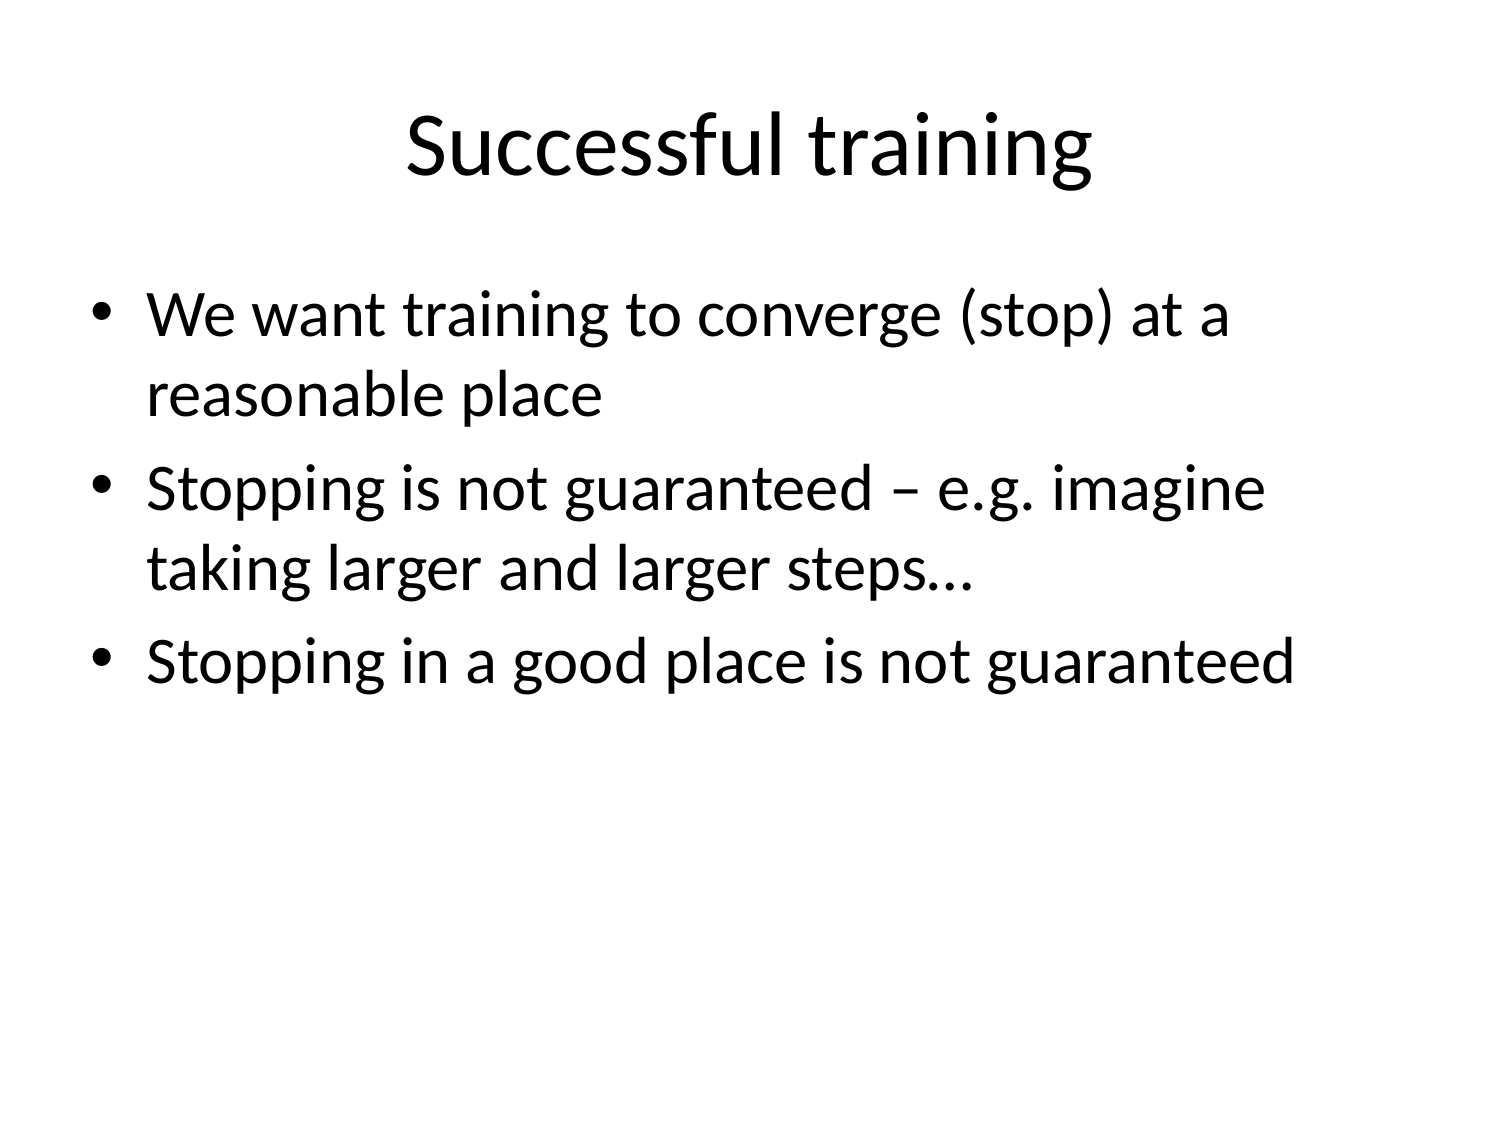

# Successful training
We want training to converge (stop) at a reasonable place
Stopping is not guaranteed – e.g. imagine taking larger and larger steps…
Stopping in a good place is not guaranteed